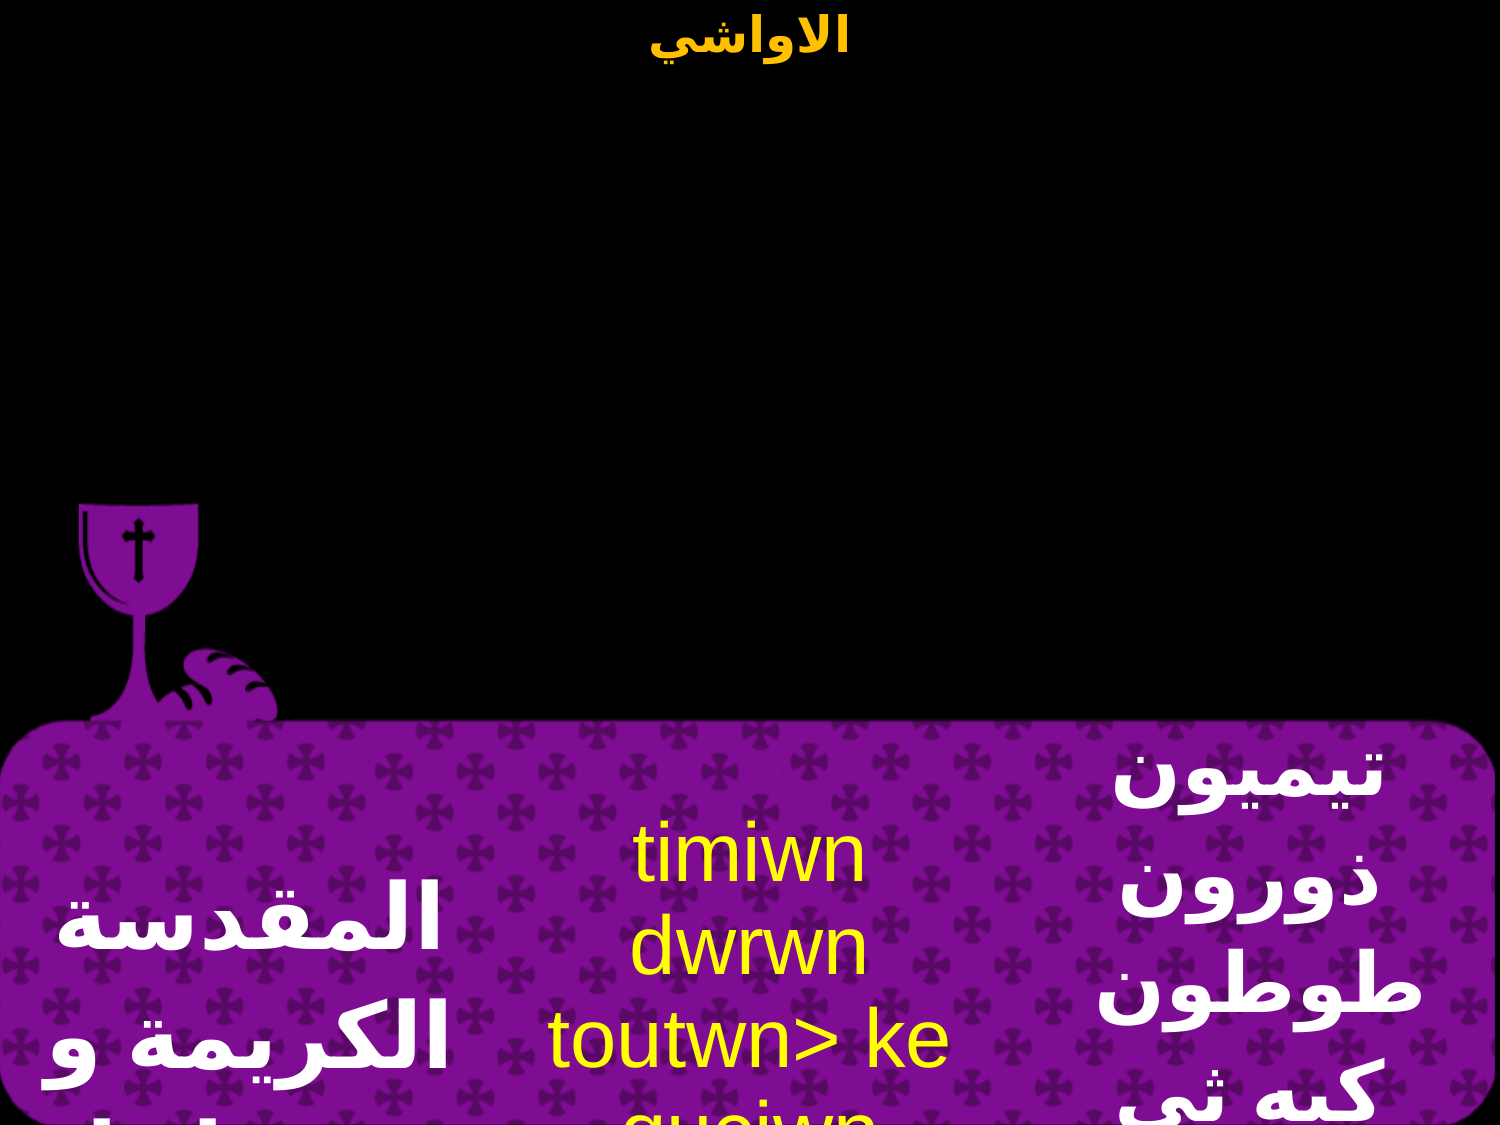

| المقدسة الكريمة و تقدماتنا | timiwn dwrwn toutwn> ke quciwn `hmwn | تيميون ذورون طوطون كيه ثي ثيون إيمون كيه |
| --- | --- | --- |